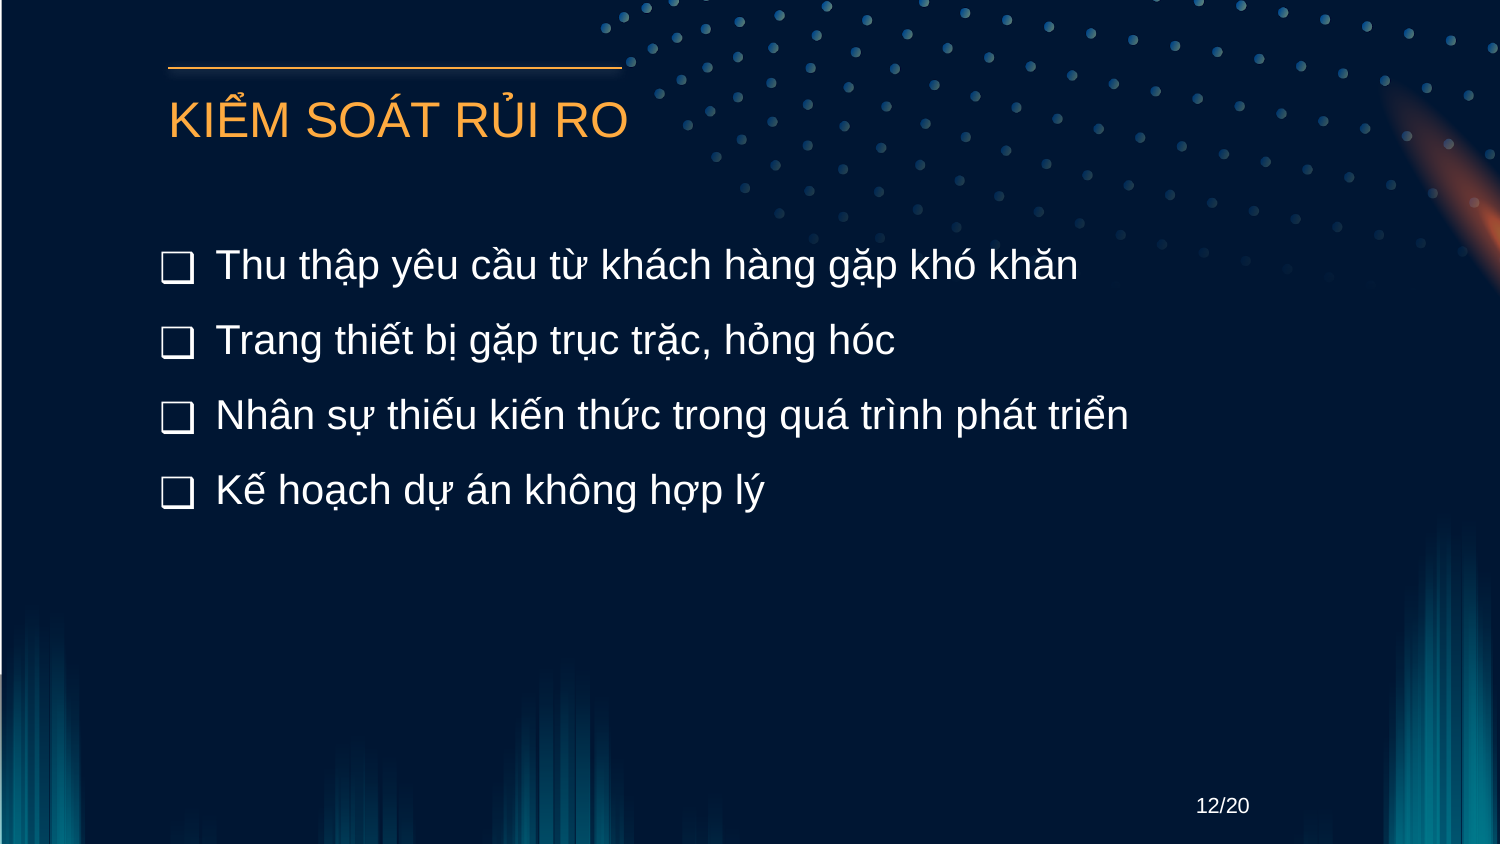

KIỂM SOÁT RỦI RO
Thu thập yêu cầu từ khách hàng gặp khó khăn
Trang thiết bị gặp trục trặc, hỏng hóc
Nhân sự thiếu kiến thức trong quá trình phát triển
Kế hoạch dự án không hợp lý
12/20